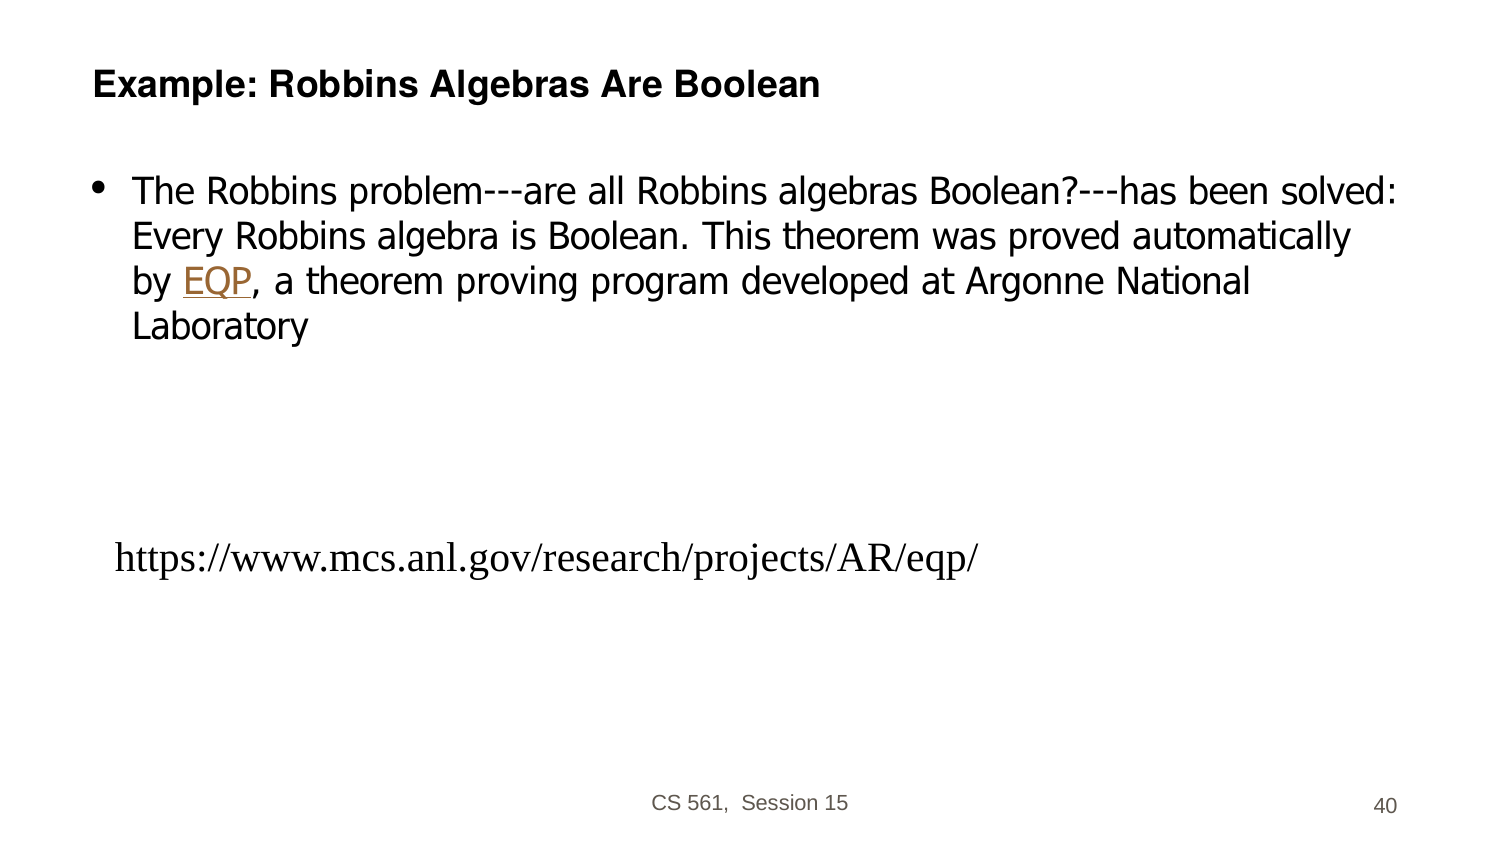

# Example: Robbins Algebras Are Boolean
The Robbins problem---are all Robbins algebras Boolean?---has been solved: Every Robbins algebra is Boolean. This theorem was proved automatically by EQP, a theorem proving program developed at Argonne National Laboratory
https://www.mcs.anl.gov/research/projects/AR/eqp/
CS 561,  Session 15
40